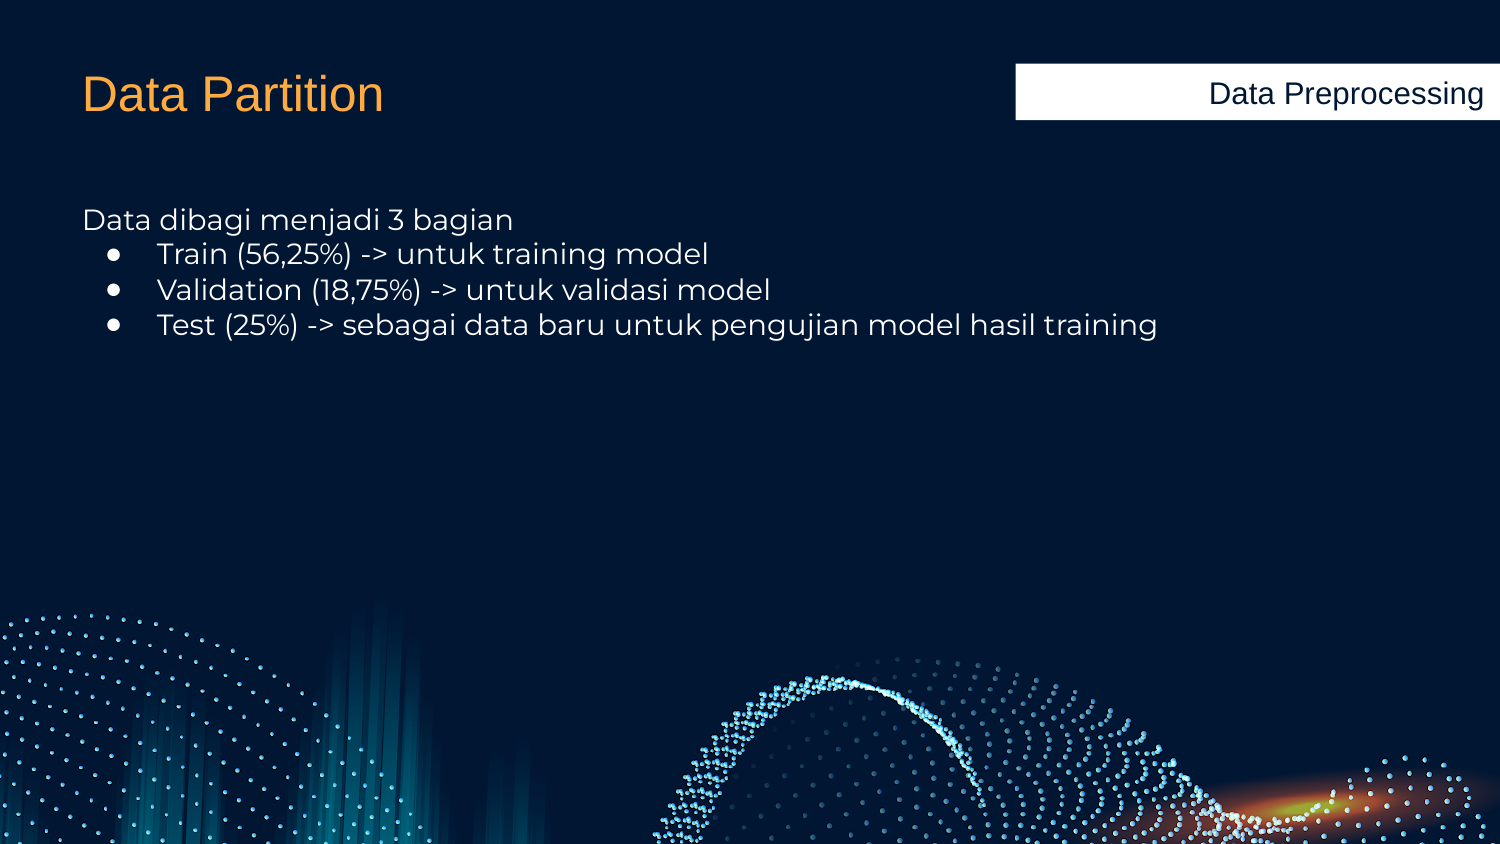

Data Partition
# Data Preprocessing
Data dibagi menjadi 3 bagian
Train (56,25%) -> untuk training model
Validation (18,75%) -> untuk validasi model
Test (25%) -> sebagai data baru untuk pengujian model hasil training